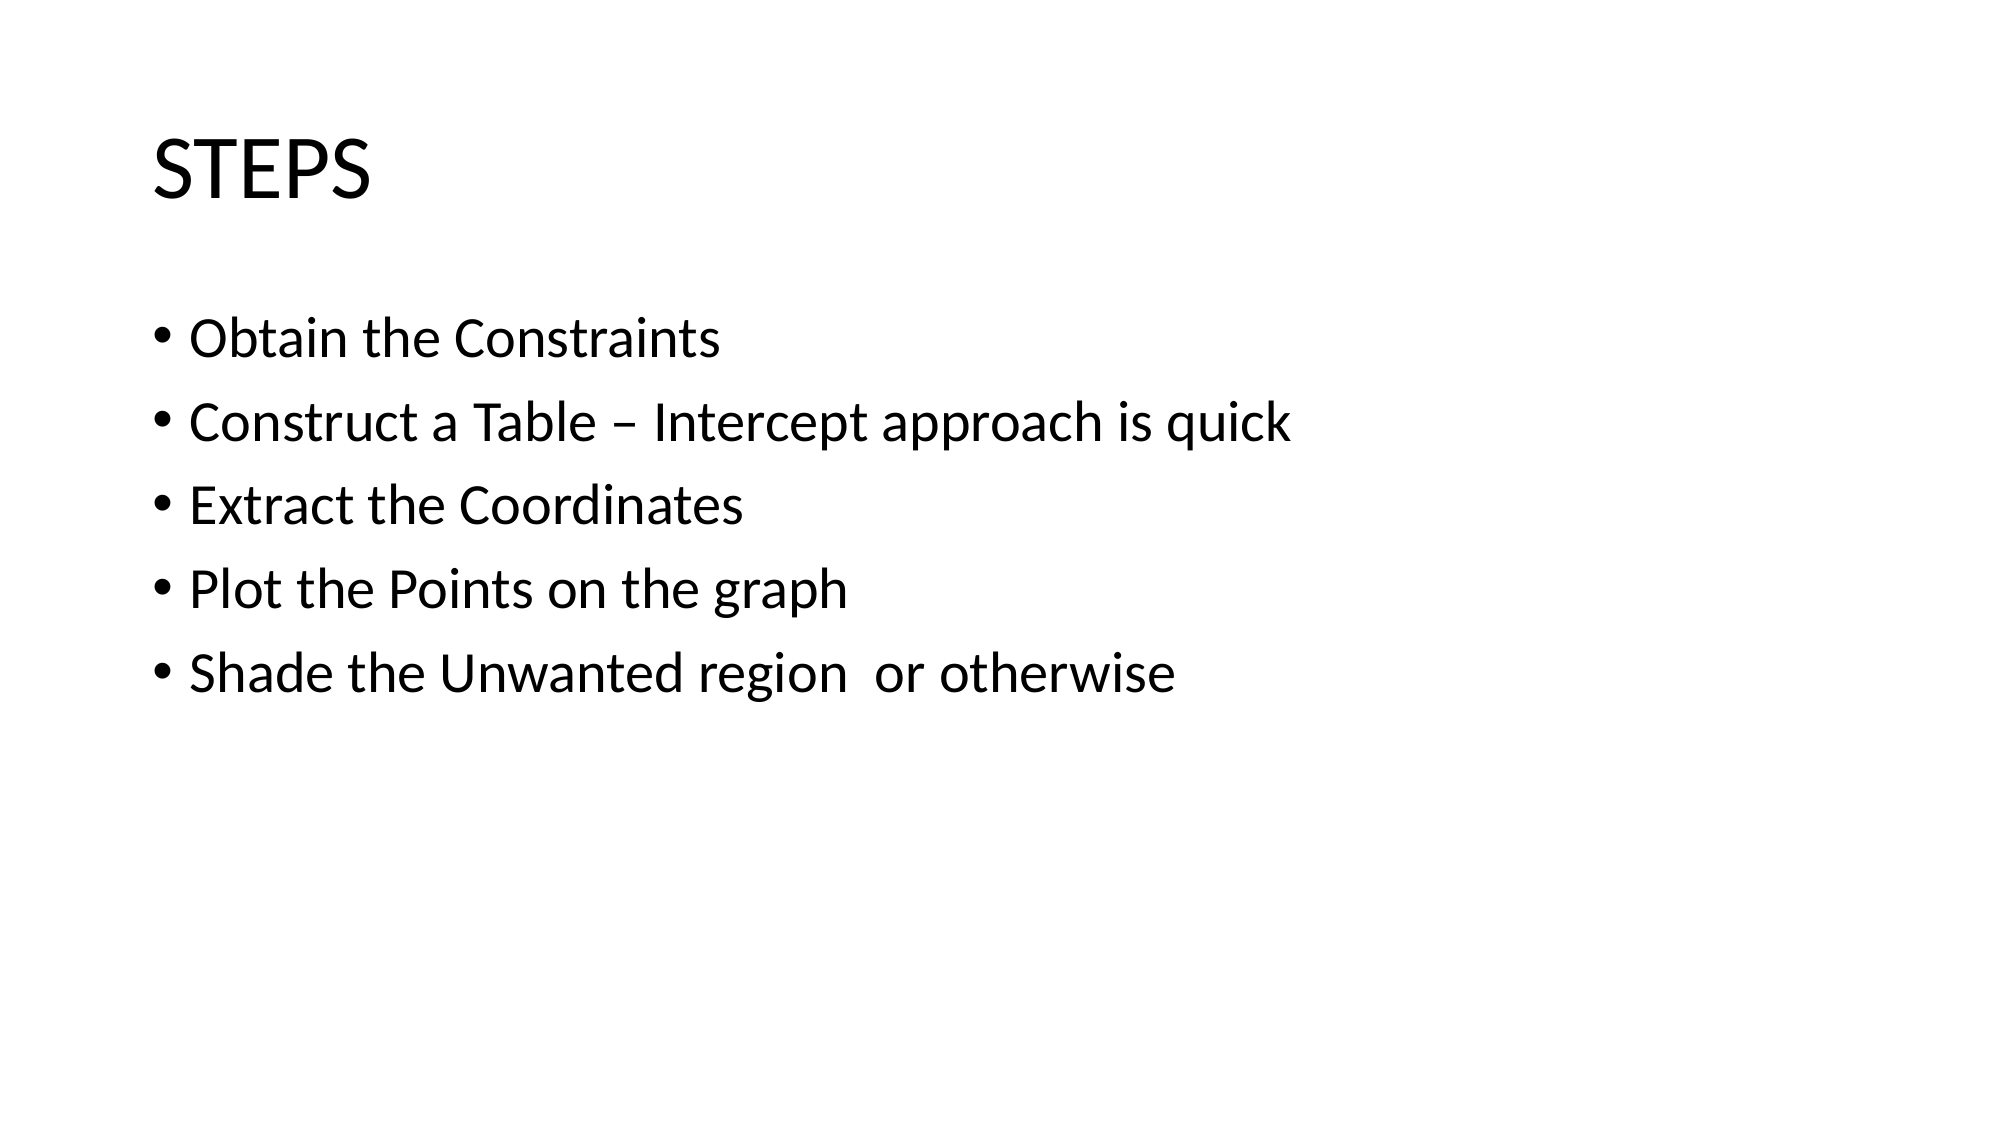

# STEPS
Obtain the Constraints
Construct a Table – Intercept approach is quick
Extract the Coordinates
Plot the Points on the graph
Shade the Unwanted region  or otherwise